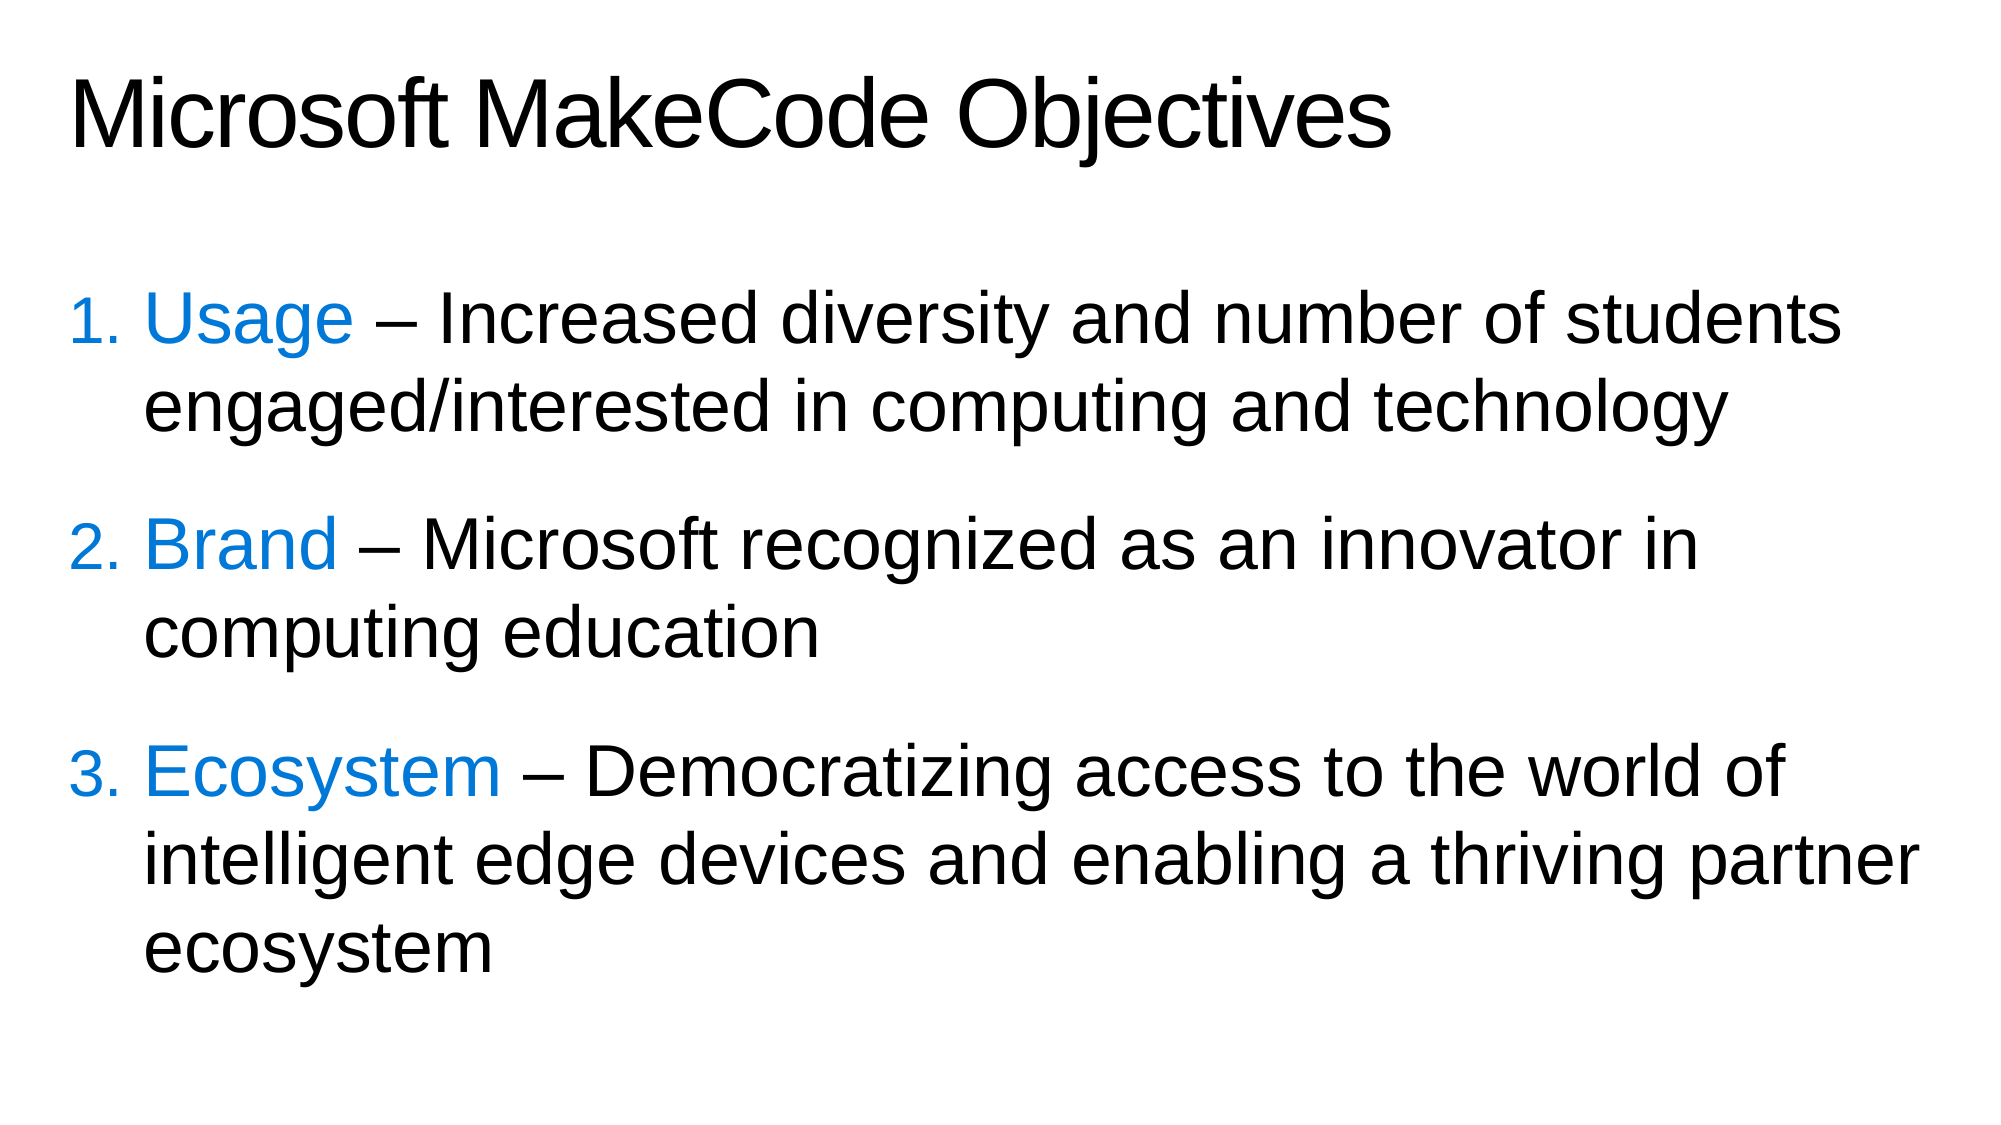

# Microsoft MakeCode Objectives
Usage – Increased diversity and number of students engaged/interested in computing and technology
Brand – Microsoft recognized as an innovator in
computing education
Ecosystem – Democratizing access to the world of intelligent edge devices and enabling a thriving partner ecosystem